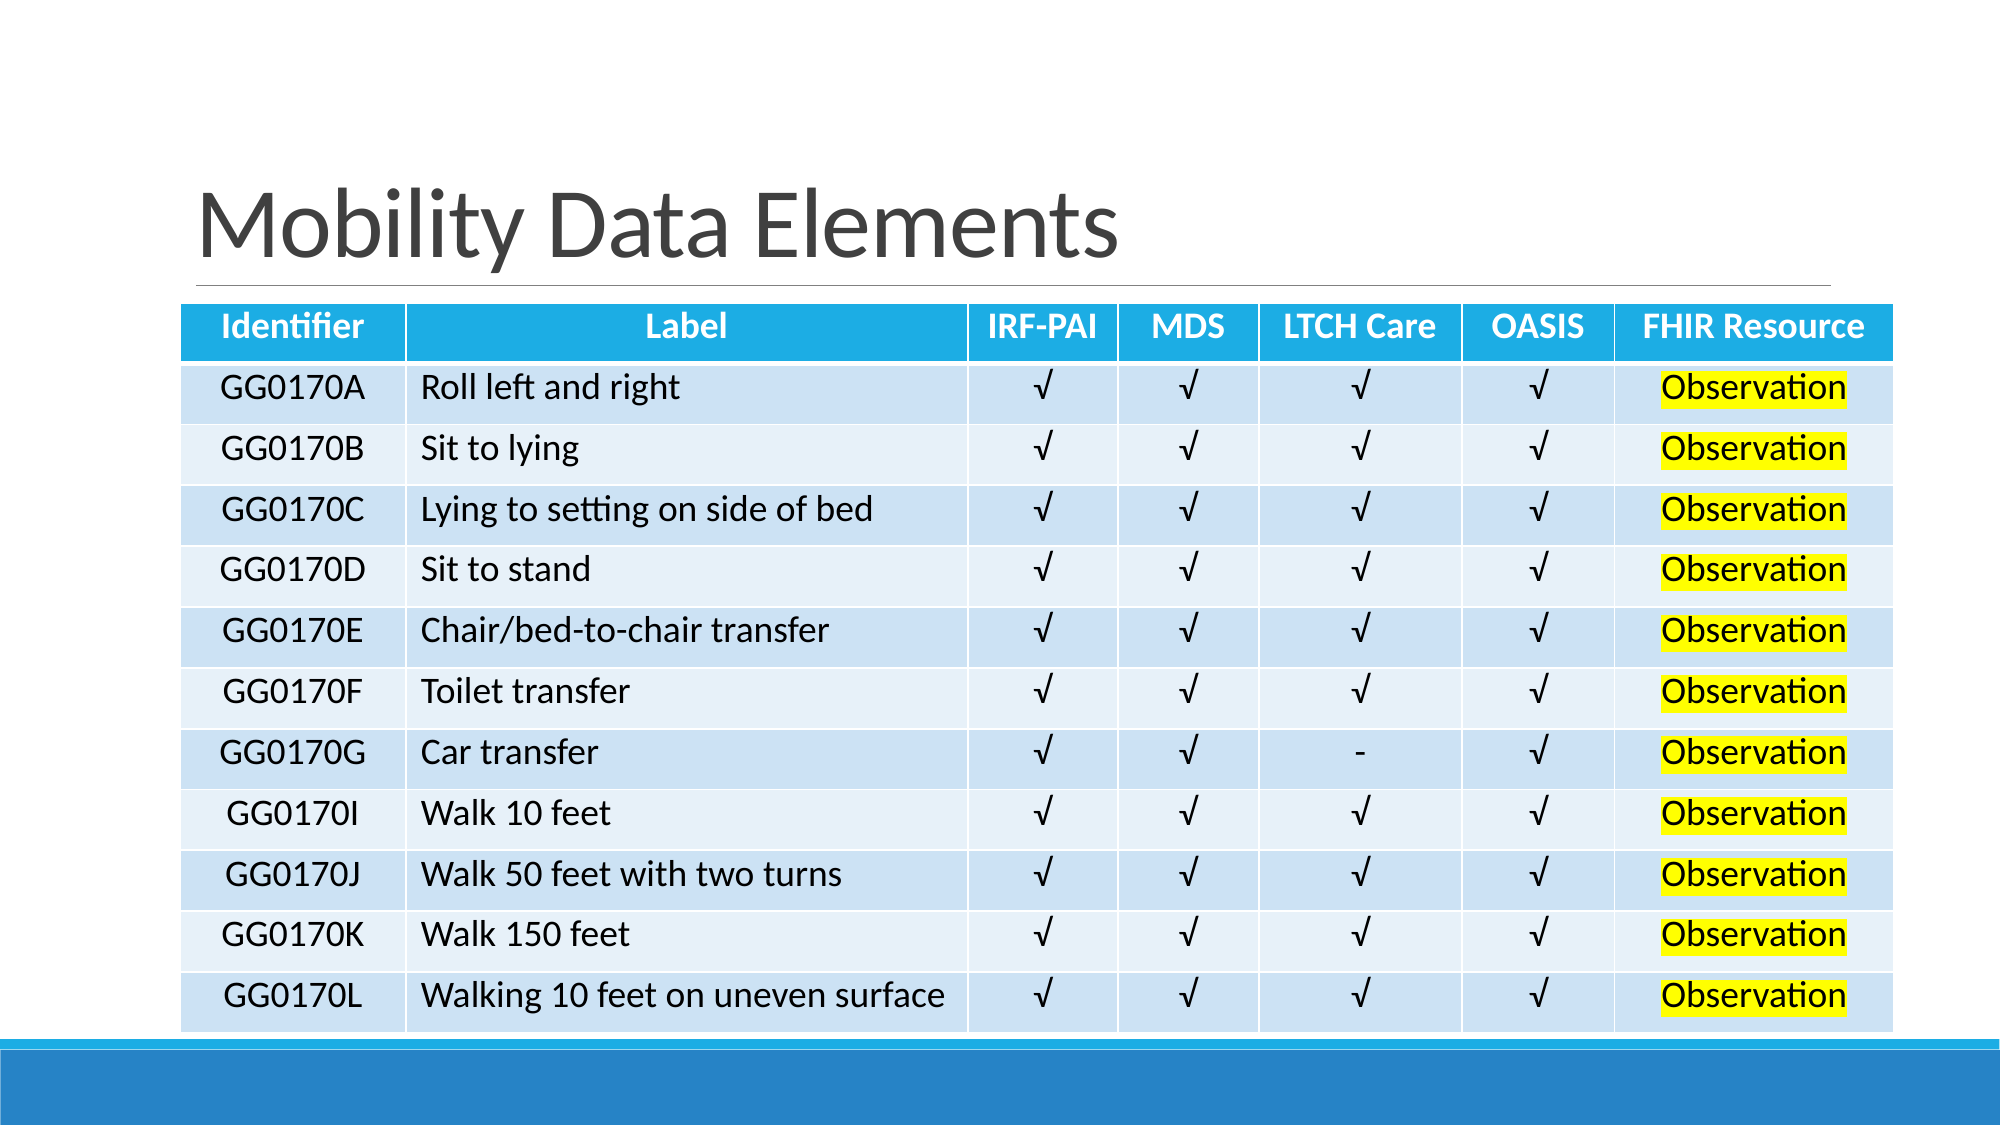

# Mobility Data Elements
| Identifier | Label | IRF-PAI | MDS | LTCH Care | OASIS | FHIR Resource |
| --- | --- | --- | --- | --- | --- | --- |
| GG0170A | Roll left and right | √ | √ | √ | √ | Observation |
| GG0170B | Sit to lying | √ | √ | √ | √ | Observation |
| GG0170C | Lying to setting on side of bed | √ | √ | √ | √ | Observation |
| GG0170D | Sit to stand | √ | √ | √ | √ | Observation |
| GG0170E | Chair/bed-to-chair transfer | √ | √ | √ | √ | Observation |
| GG0170F | Toilet transfer | √ | √ | √ | √ | Observation |
| GG0170G | Car transfer | √ | √ | - | √ | Observation |
| GG0170I | Walk 10 feet | √ | √ | √ | √ | Observation |
| GG0170J | Walk 50 feet with two turns | √ | √ | √ | √ | Observation |
| GG0170K | Walk 150 feet | √ | √ | √ | √ | Observation |
| GG0170L | Walking 10 feet on uneven surface | √ | √ | √ | √ | Observation |